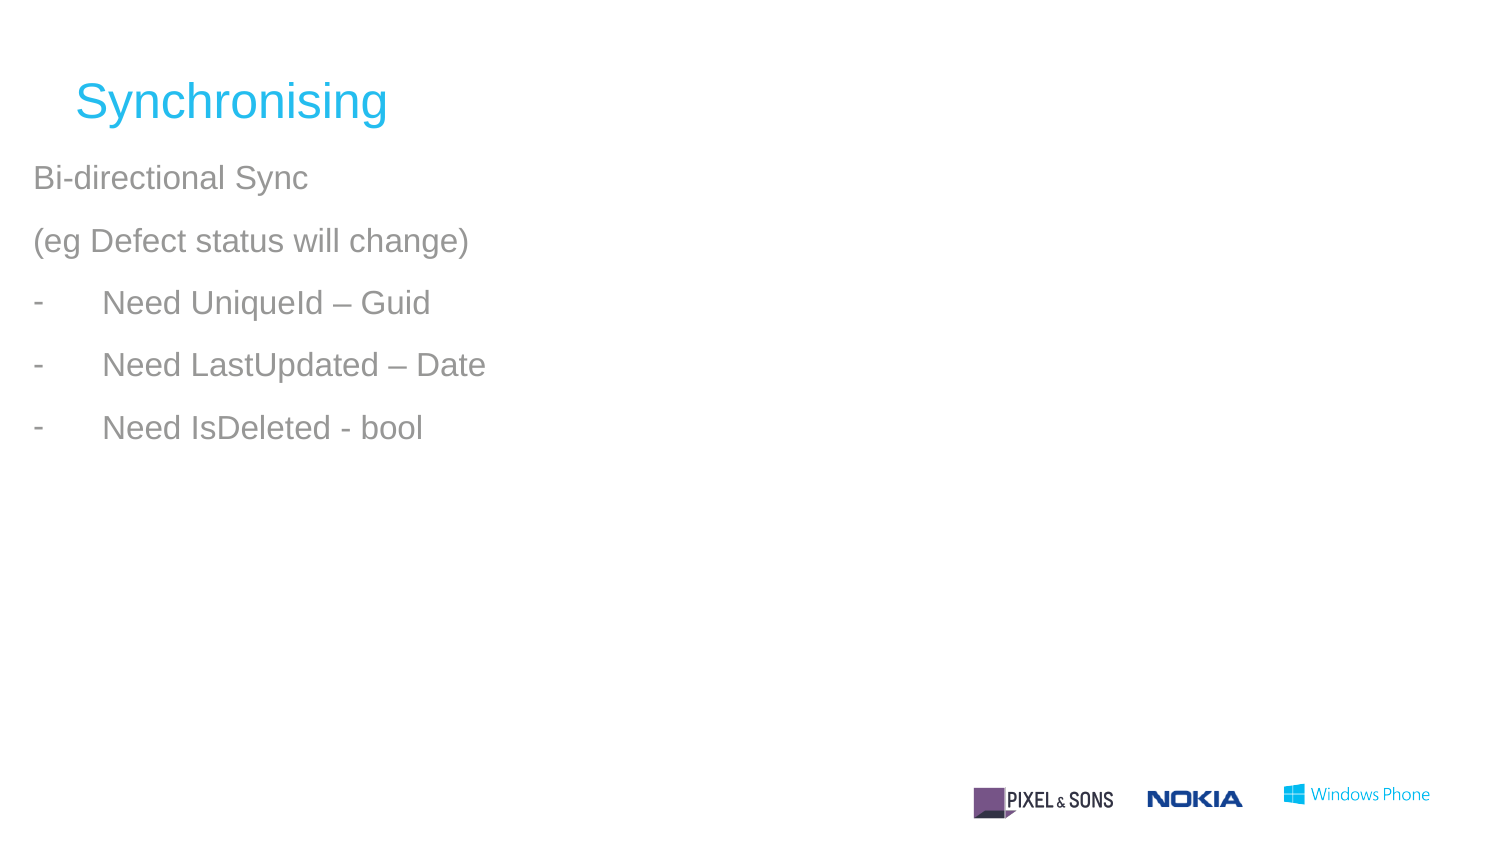

# Synchronising
Bi-directional Sync
(eg Defect status will change)
Need UniqueId – Guid
Need LastUpdated – Date
Need IsDeleted - bool